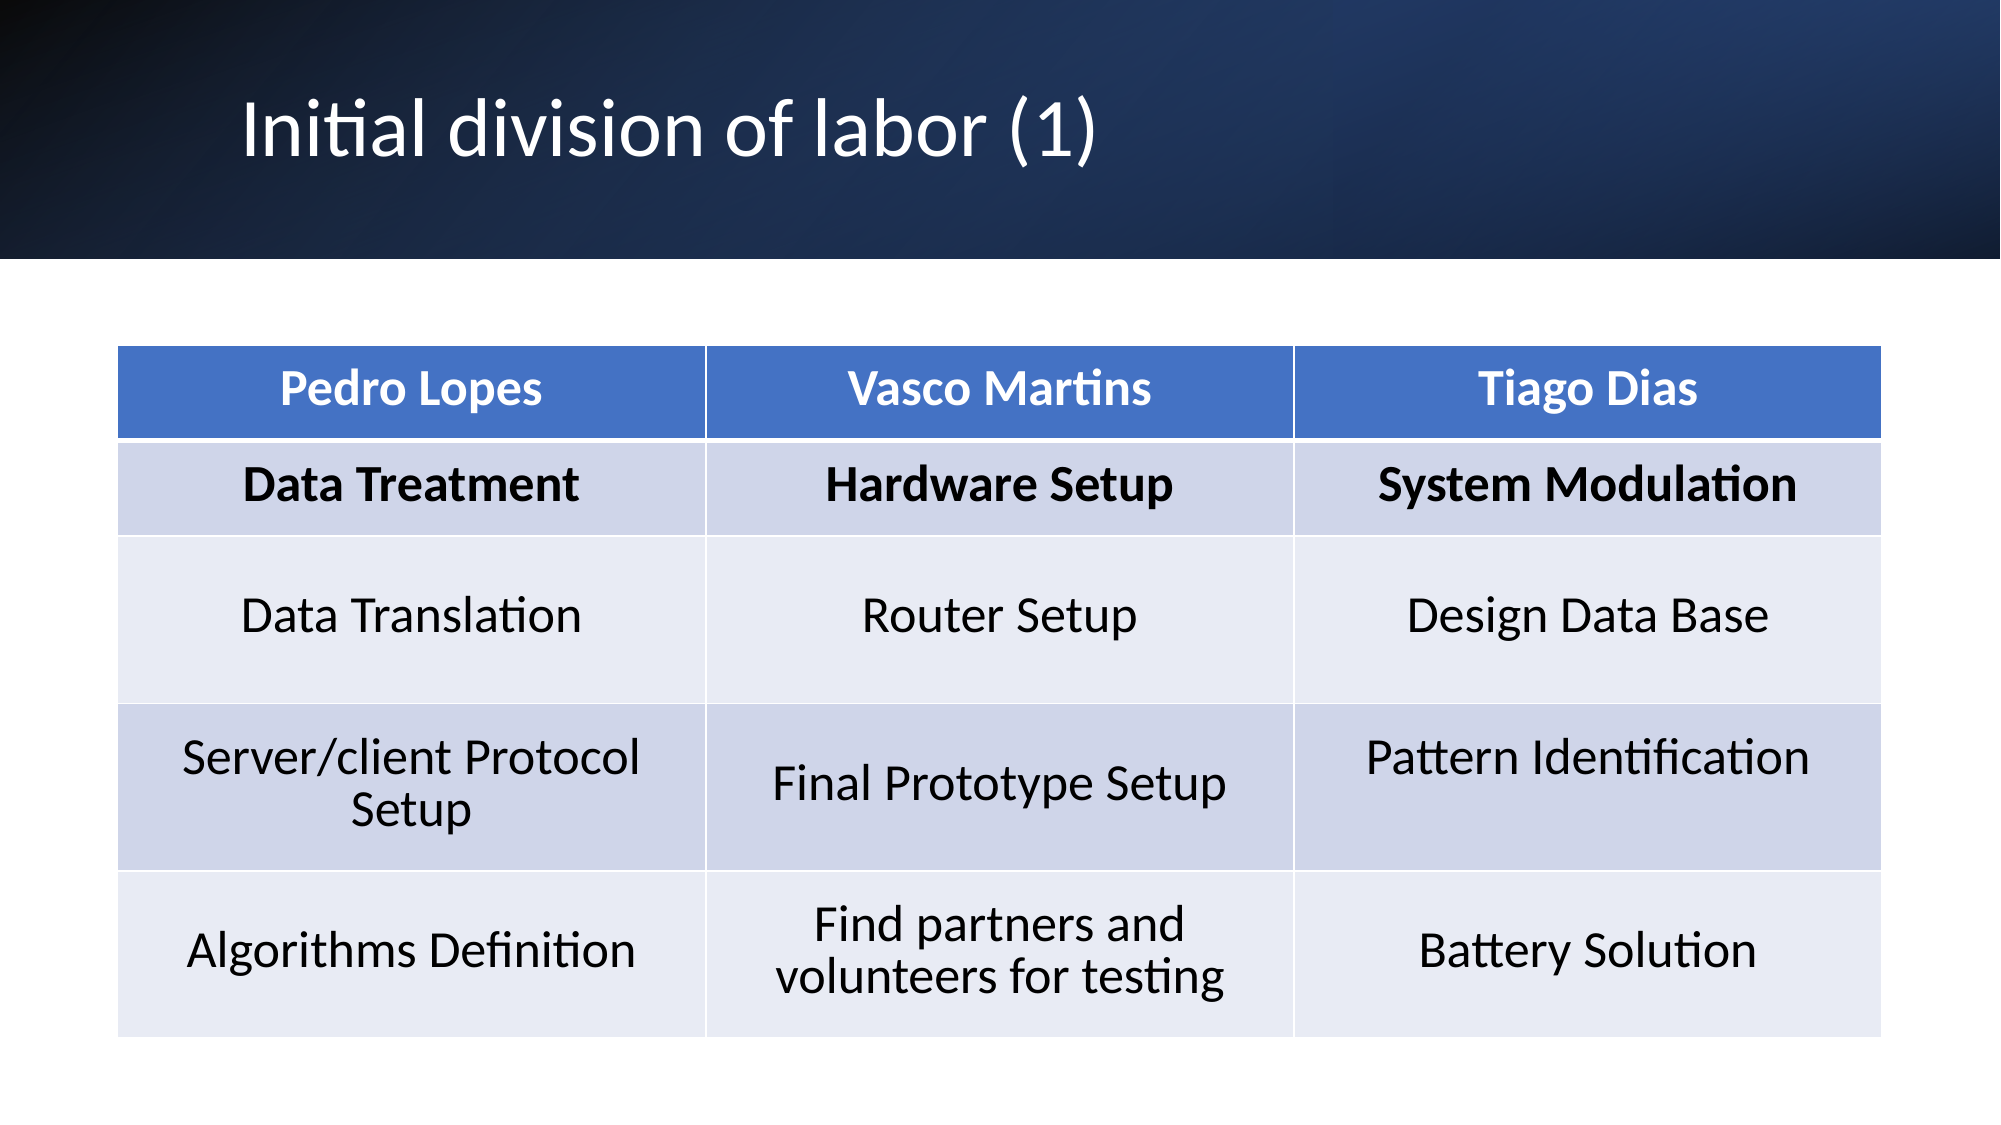

# Initial division of labor (1)
| Pedro Lopes | Vasco Martins | Tiago Dias |
| --- | --- | --- |
| Data Treatment | Hardware Setup | System Modulation |
| Data Translation | Router Setup | Design Data Base |
| Server/client Protocol Setup | Final Prototype Setup | Pattern Identification |
| Algorithms Definition | Find partners and volunteers for testing | Battery Solution |